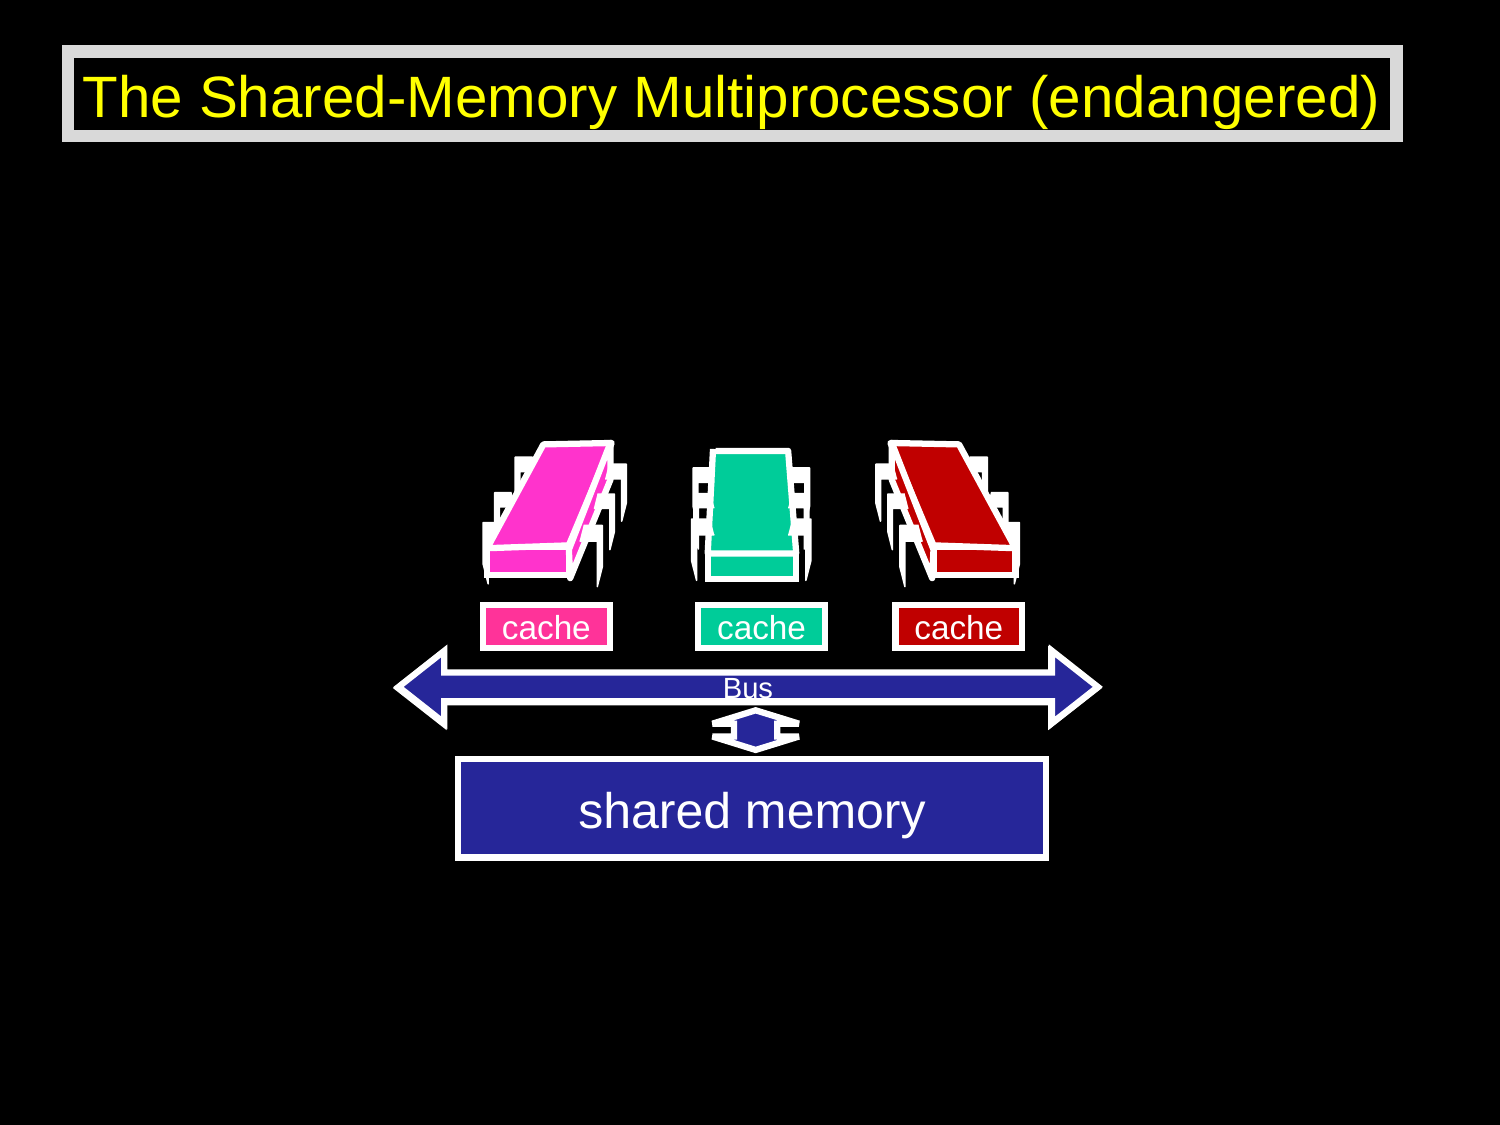

The Shared-Memory Multiprocessor (endangered)

cache
cache
cache
Bus
Bus

shared memory